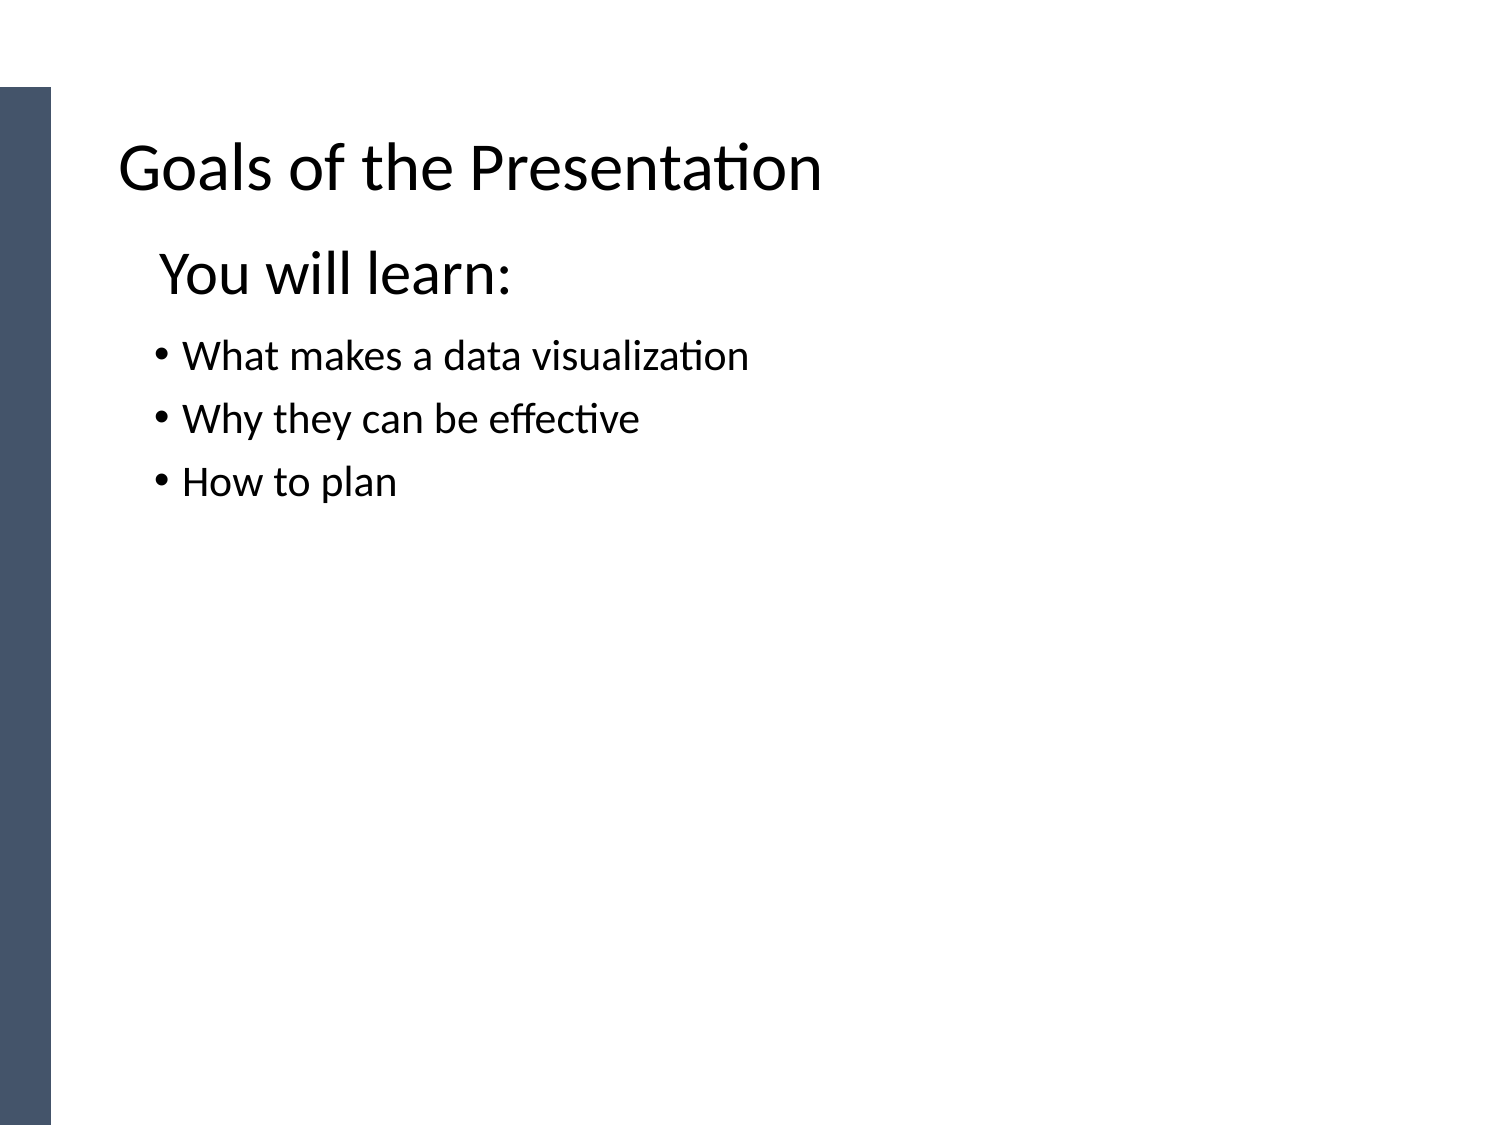

# Goals of the Presentation
You will learn:
What makes a data visualization
Why they can be effective
How to plan